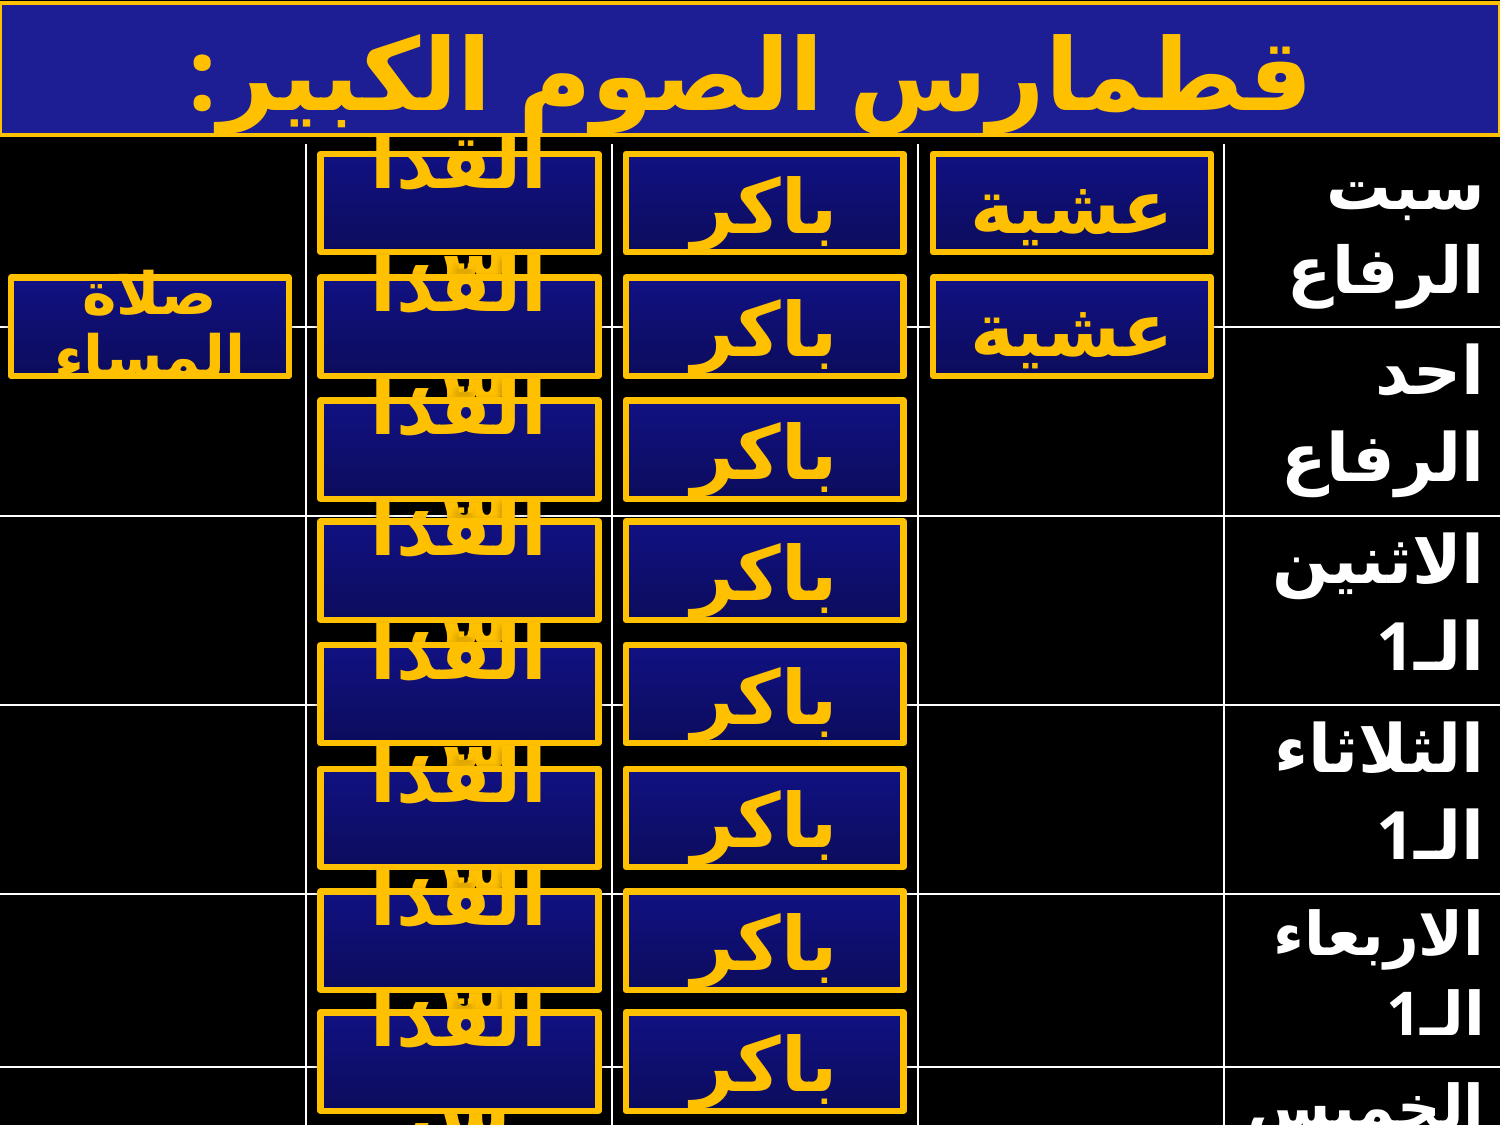

# قطمارس الصوم الكبير:
|  |  |  |  | سبت الرفاع |
| --- | --- | --- | --- | --- |
|  |  |  |  | احد الرفاع |
|  |  |  |  | الاثنين الـ1 |
|  |  |  |  | الثلاثاء الـ1 |
|  |  |  |  | الاربعاء الـ1 |
|  |  |  |  | الخميس الـ1 |
|  |  |  |  | الجمعة الـ1 |
|  |  |  |  | السبت الـ1 |
القداس
باكر
عشية
صلاة المساء
القداس
باكر
عشية
القداس
باكر
القداس
باكر
القداس
باكر
القداس
باكر
القداس
باكر
القداس
باكر